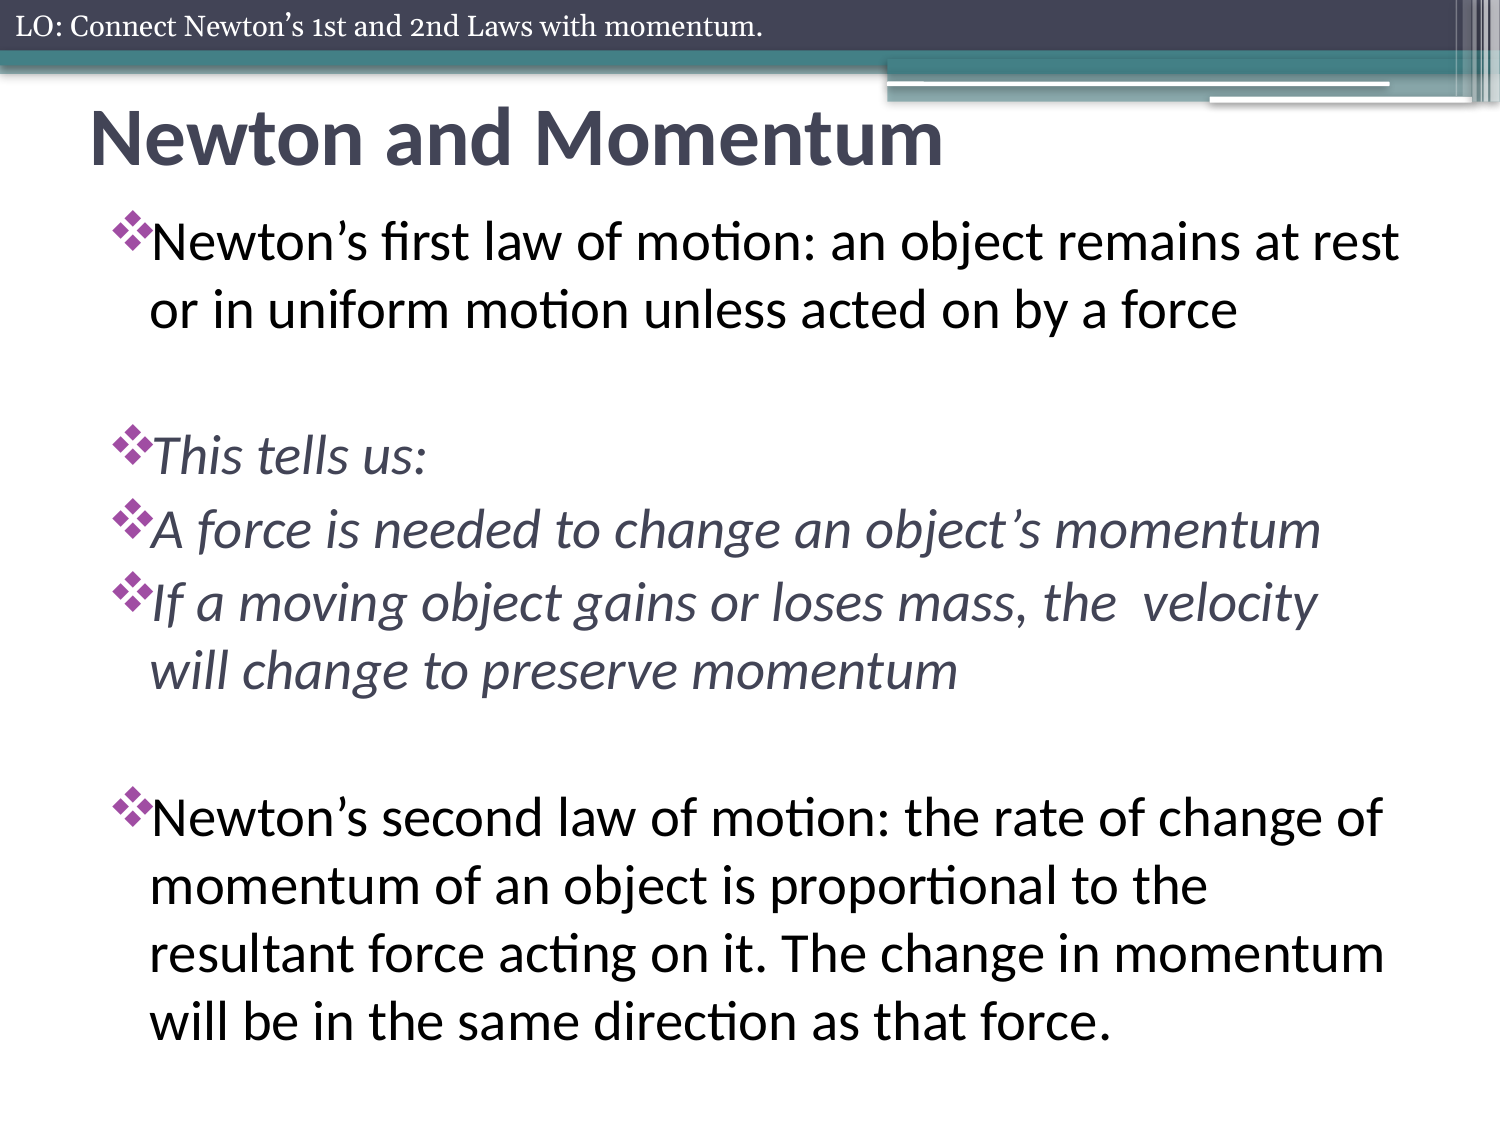

LO: Connect Newton’s 1st and 2nd Laws with momentum.
# Newton and Momentum
Newton’s first law of motion: an object remains at rest or in uniform motion unless acted on by a force

This tells us:
A force is needed to change an object’s momentum
If a moving object gains or loses mass, the  velocity will change to preserve momentum

Newton’s second law of motion: the rate of change of momentum of an object is proportional to the resultant force acting on it. The change in momentum will be in the same direction as that force.